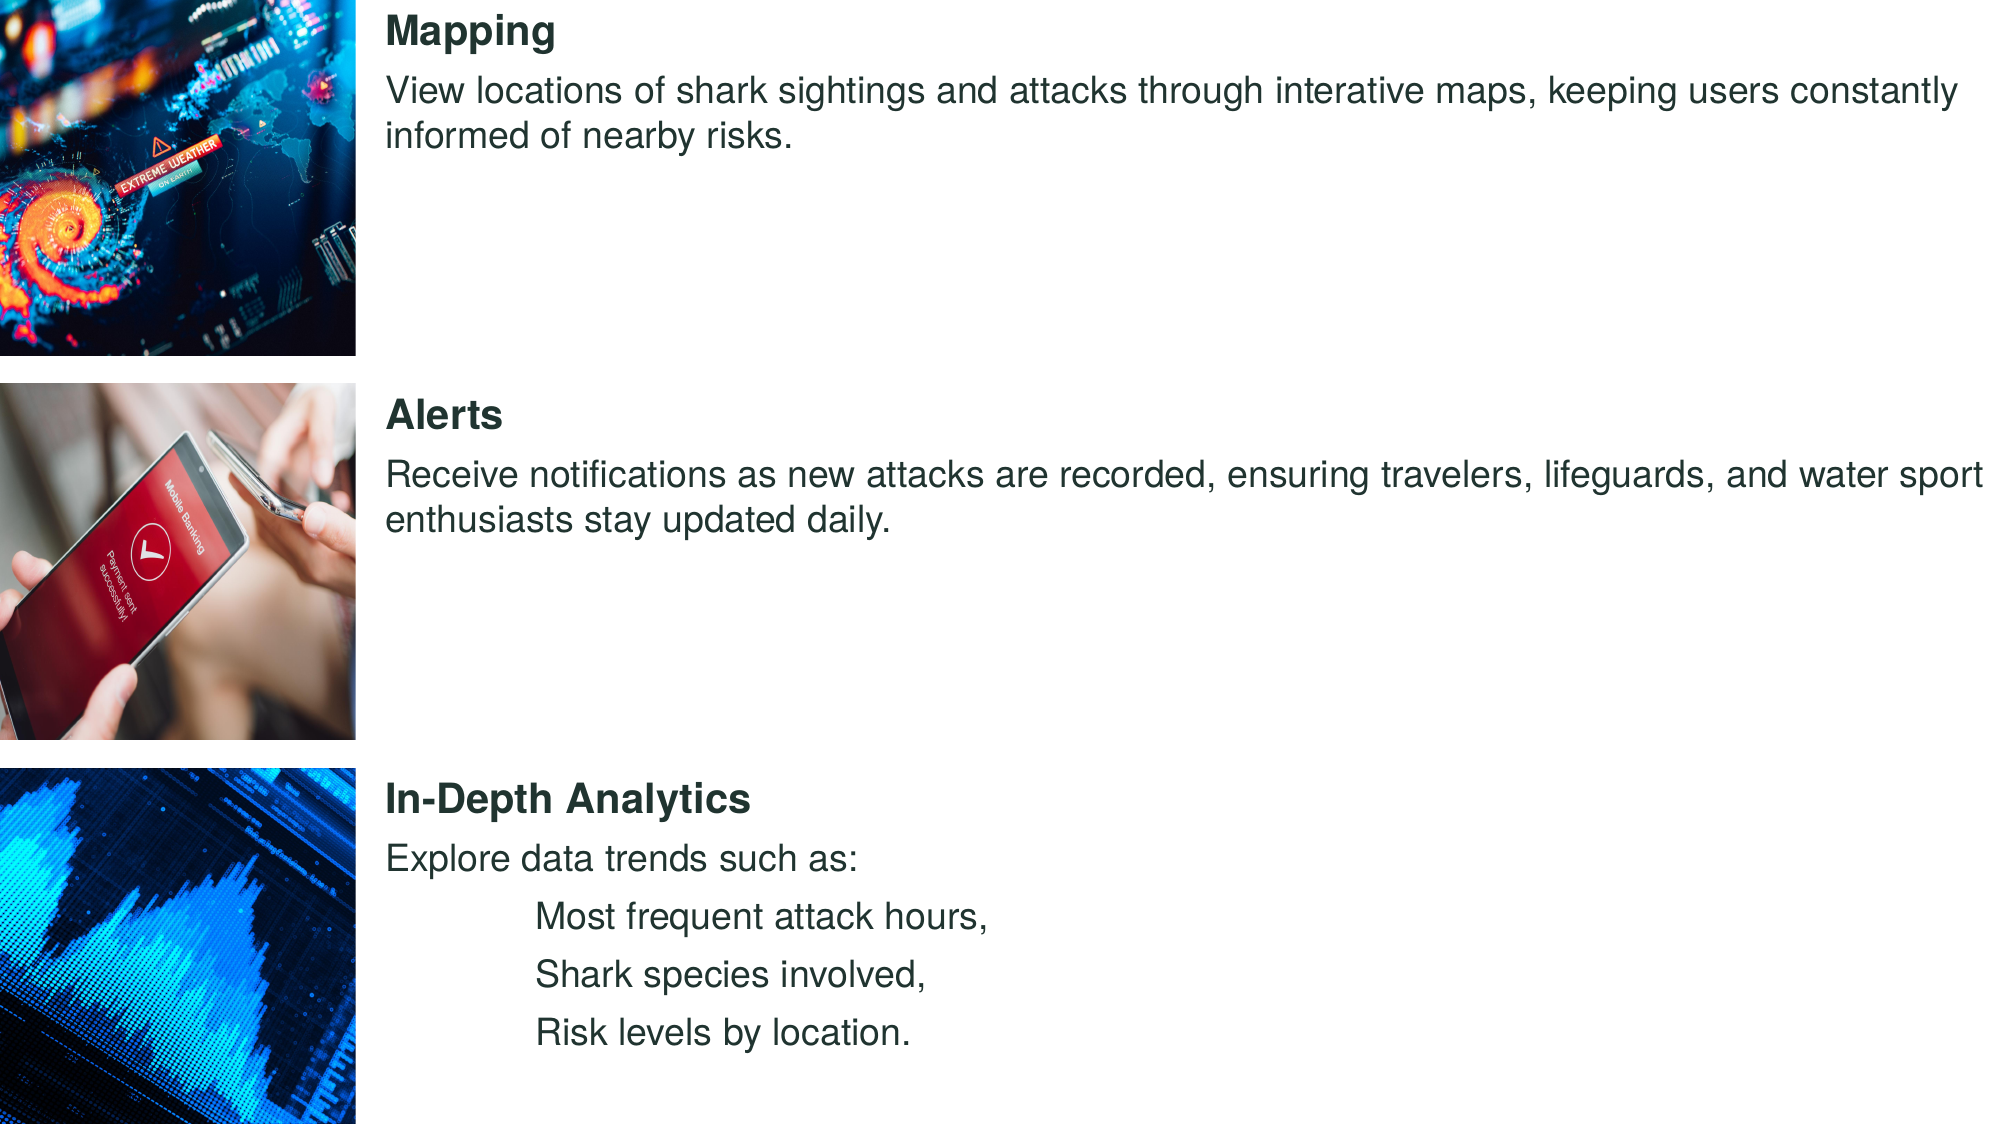

Mapping
View locations of shark sightings and attacks through interative maps, keeping users constantly informed of nearby risks.

Alerts
Receive notifications as new attacks are recorded, ensuring travelers, lifeguards, and water sport enthusiasts stay updated daily.
In-Depth Analytics
Explore data trends such as:
	Most frequent attack hours,
	Shark species involved,
	Risk levels by location.